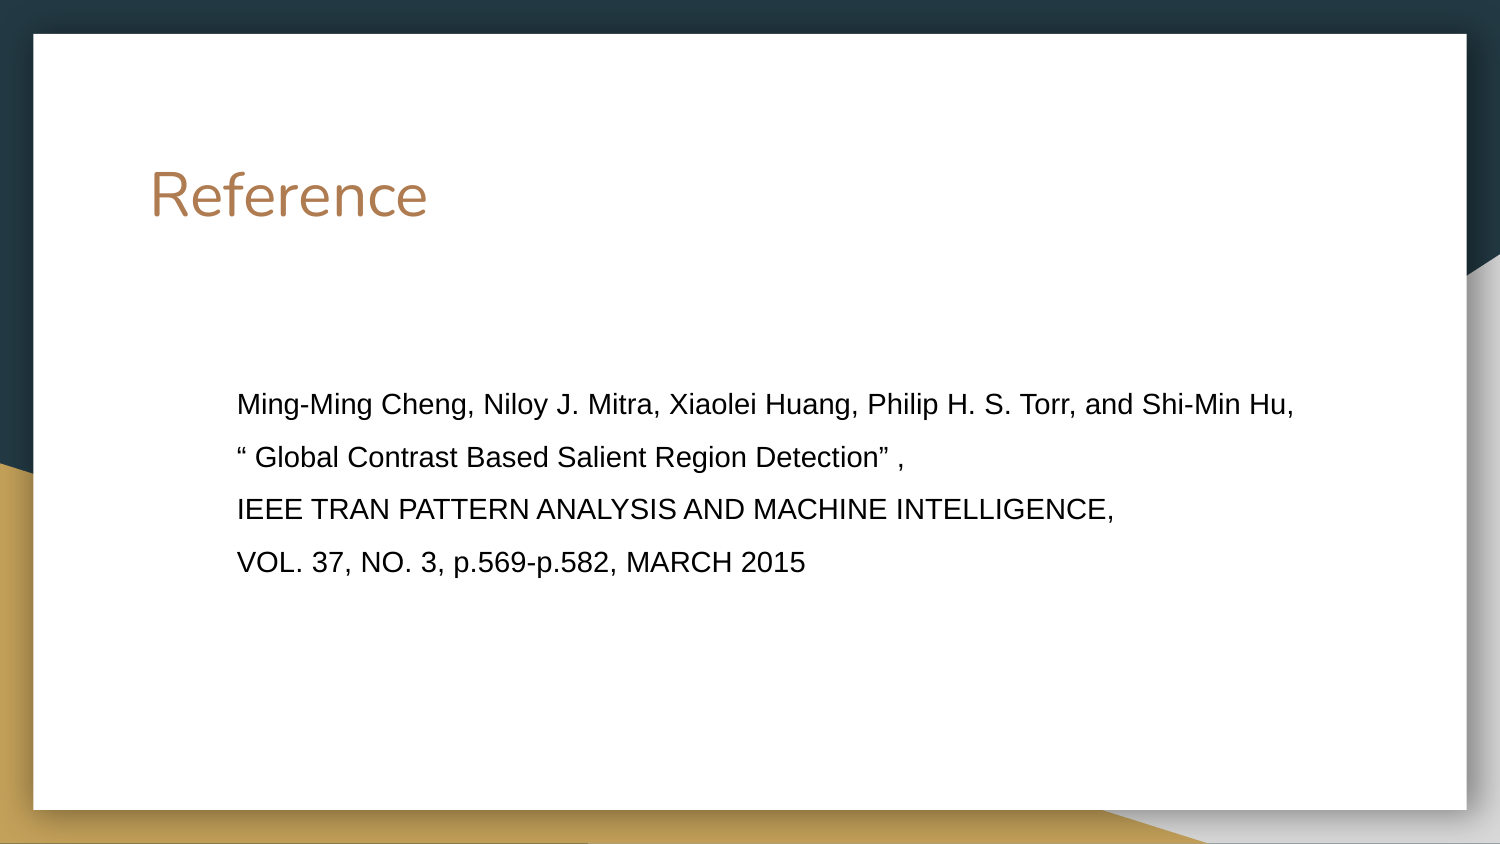

# Reference
Ming-Ming Cheng, Niloy J. Mitra, Xiaolei Huang, Philip H. S. Torr, and Shi-Min Hu,
“ Global Contrast Based Salient Region Detection” ,
IEEE TRAN PATTERN ANALYSIS AND MACHINE INTELLIGENCE,
VOL. 37, NO. 3, p.569-p.582, MARCH 2015

”